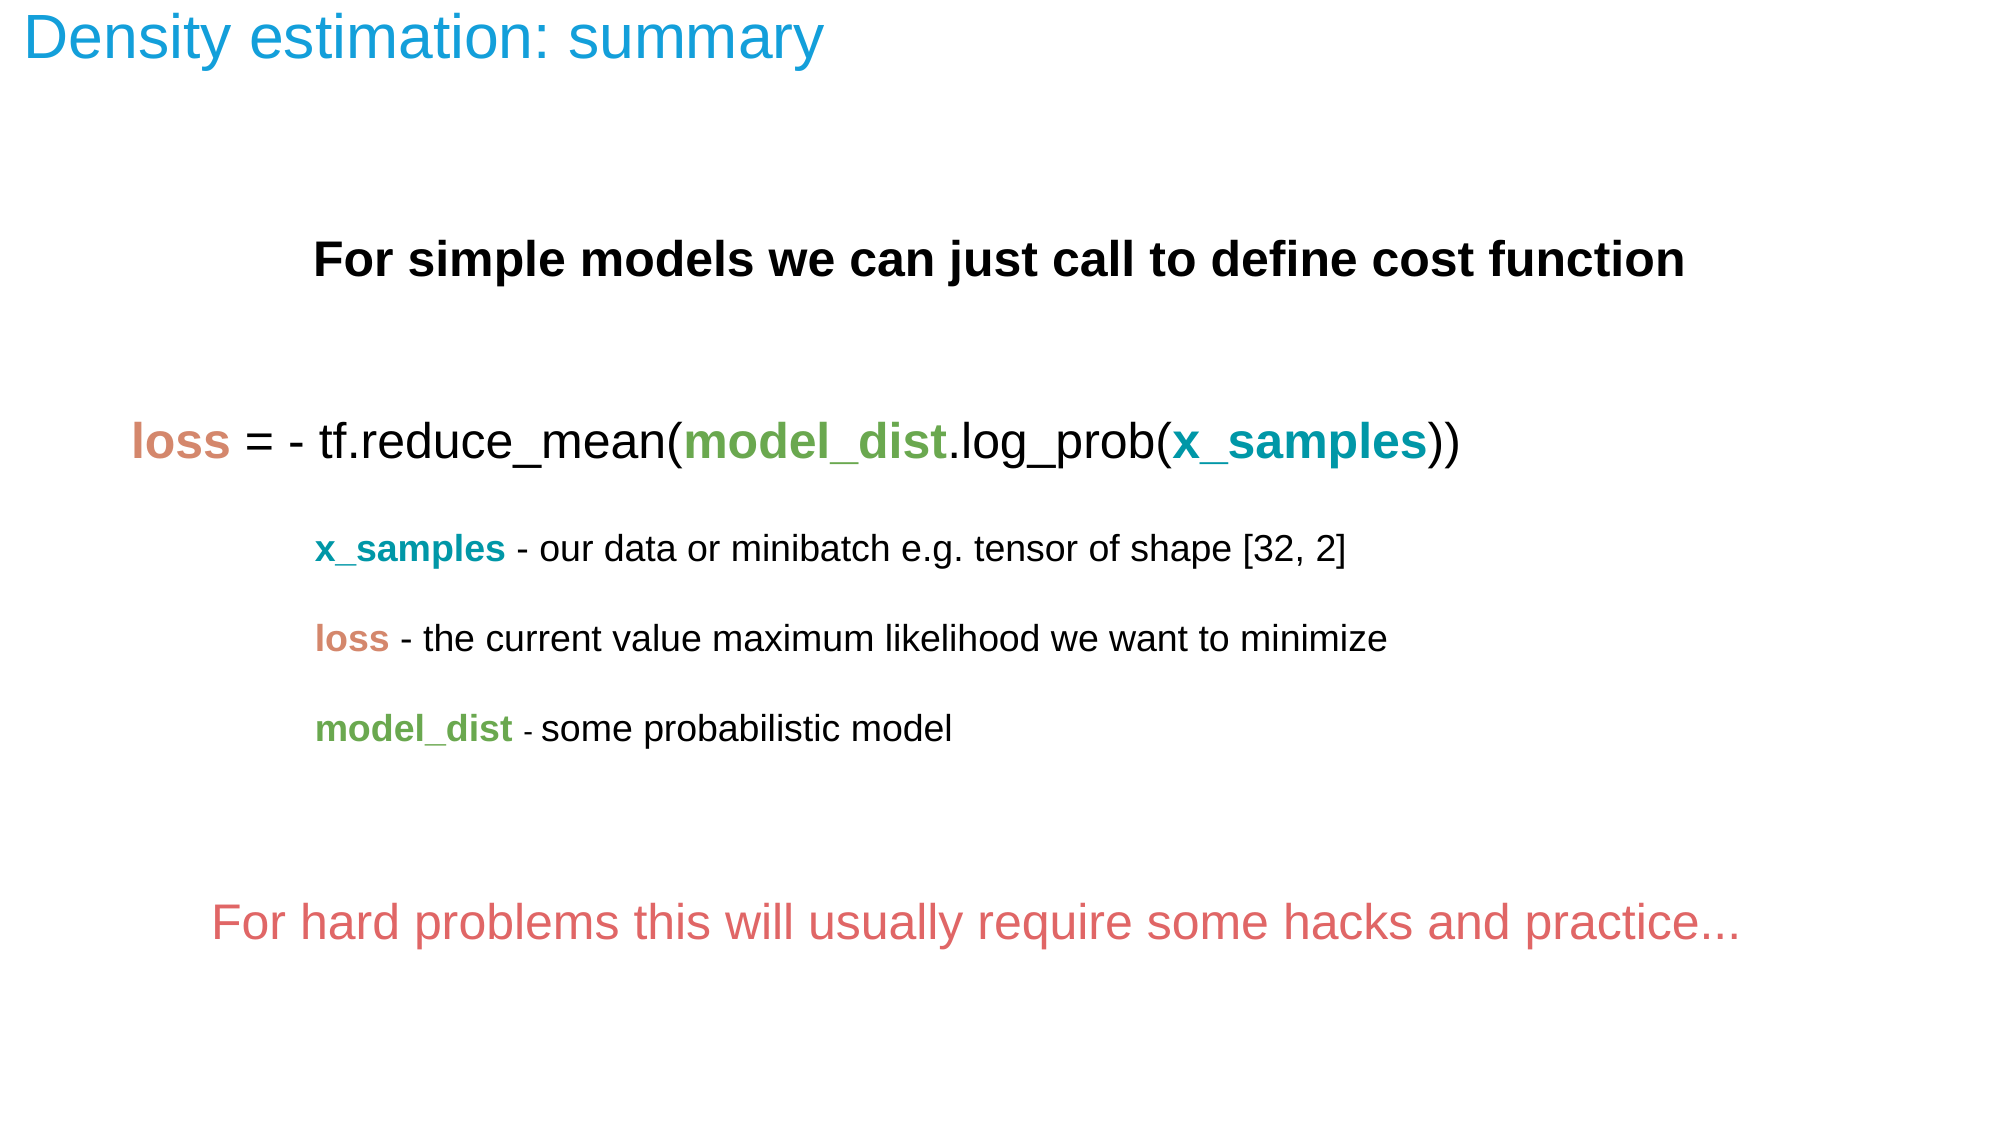

# Density estimation: summary

For simple models we can just call to define cost function
loss = - tf.reduce_mean(model_dist.log_prob(x_samples))
x_samples - our data or minibatch e.g. tensor of shape [32, 2]

loss - the current value maximum likelihood we want to minimize

model_dist - some probabilistic model
For hard problems this will usually require some hacks and practice...